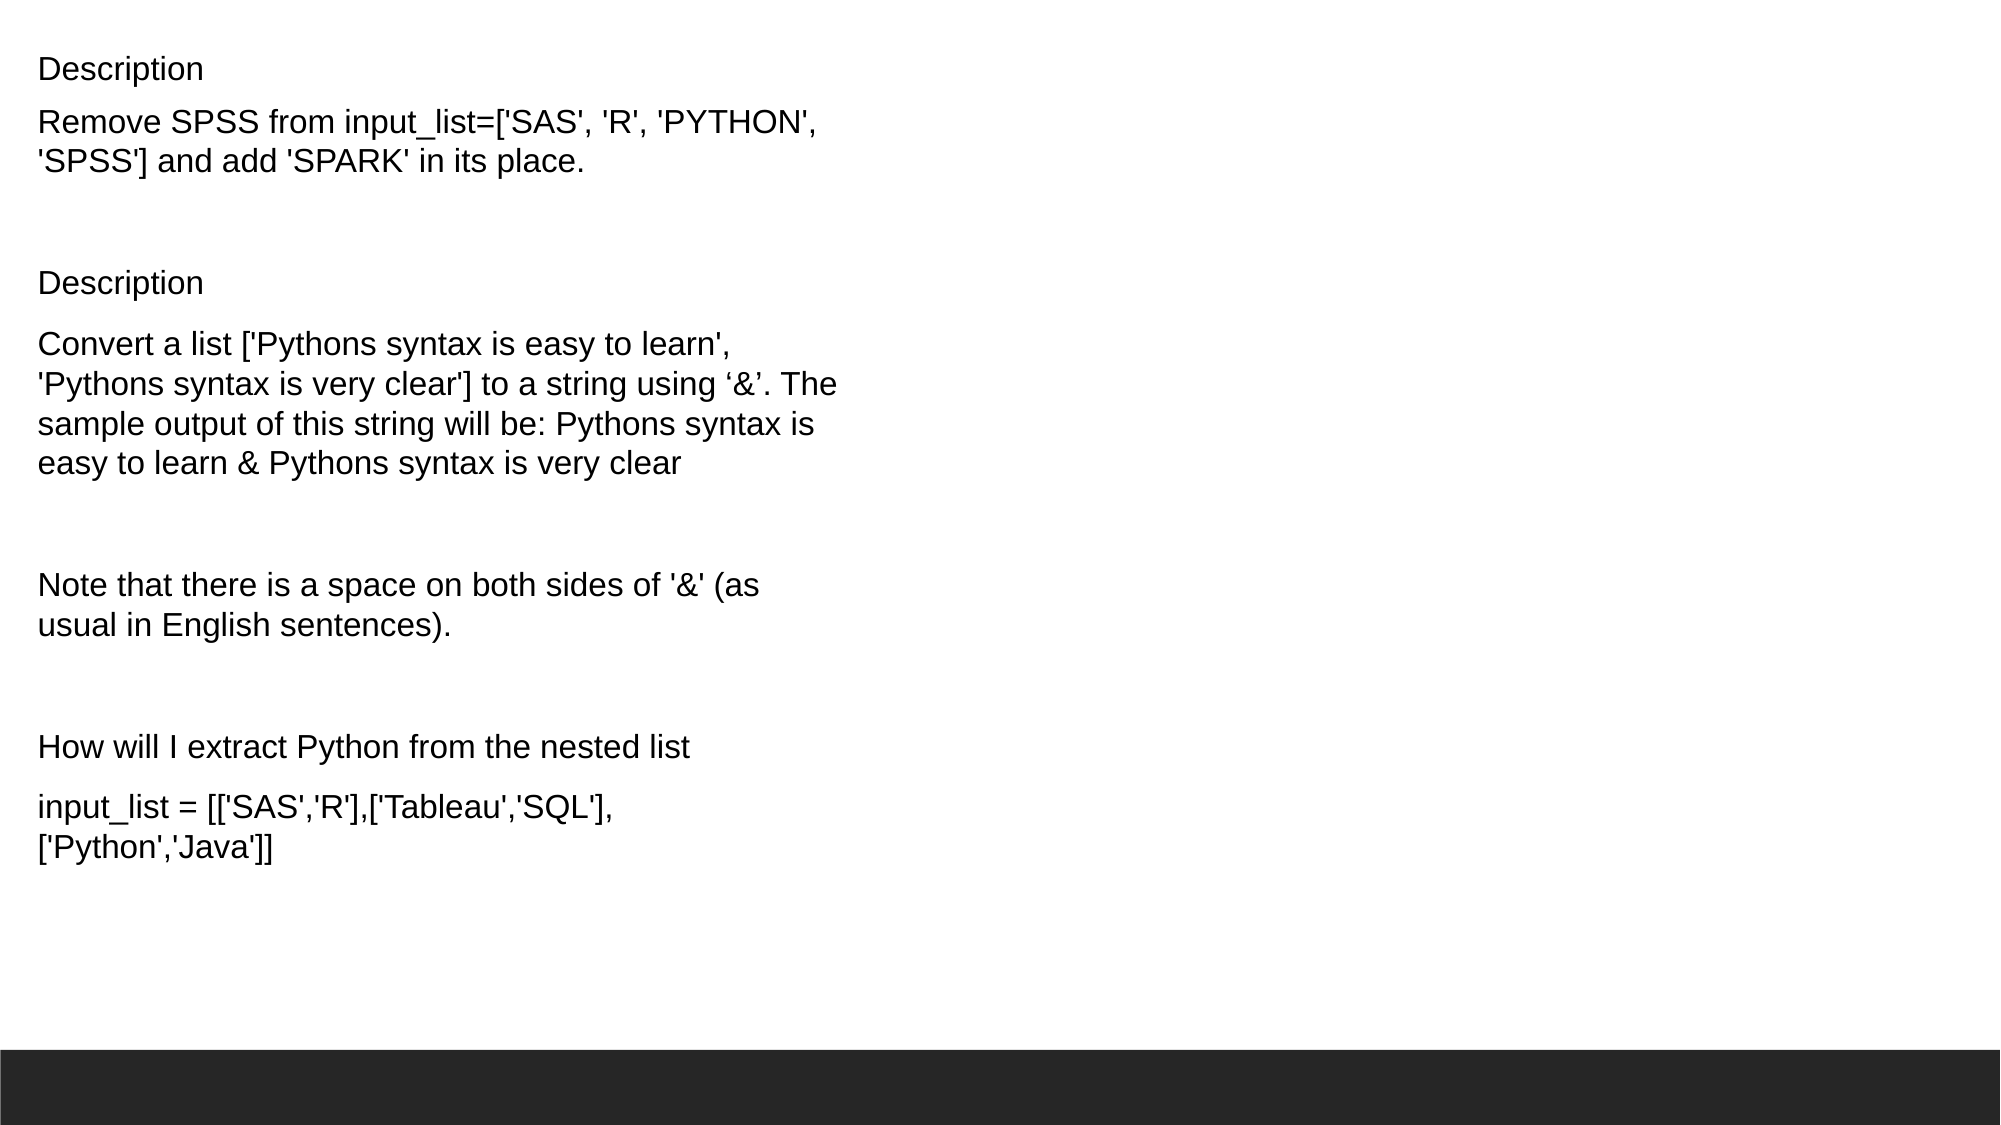

Description
Remove SPSS from input_list=['SAS', 'R', 'PYTHON', 'SPSS'] and add 'SPARK' in its place.

Description
Convert a list ['Pythons syntax is easy to learn', 'Pythons syntax is very clear'] to a string using ‘&’. The sample output of this string will be: Pythons syntax is easy to learn & Pythons syntax is very clear

Note that there is a space on both sides of '&' (as usual in English sentences).

How will I extract Python from the nested list
input_list = [['SAS','R'],['Tableau','SQL'],['Python','Java']]